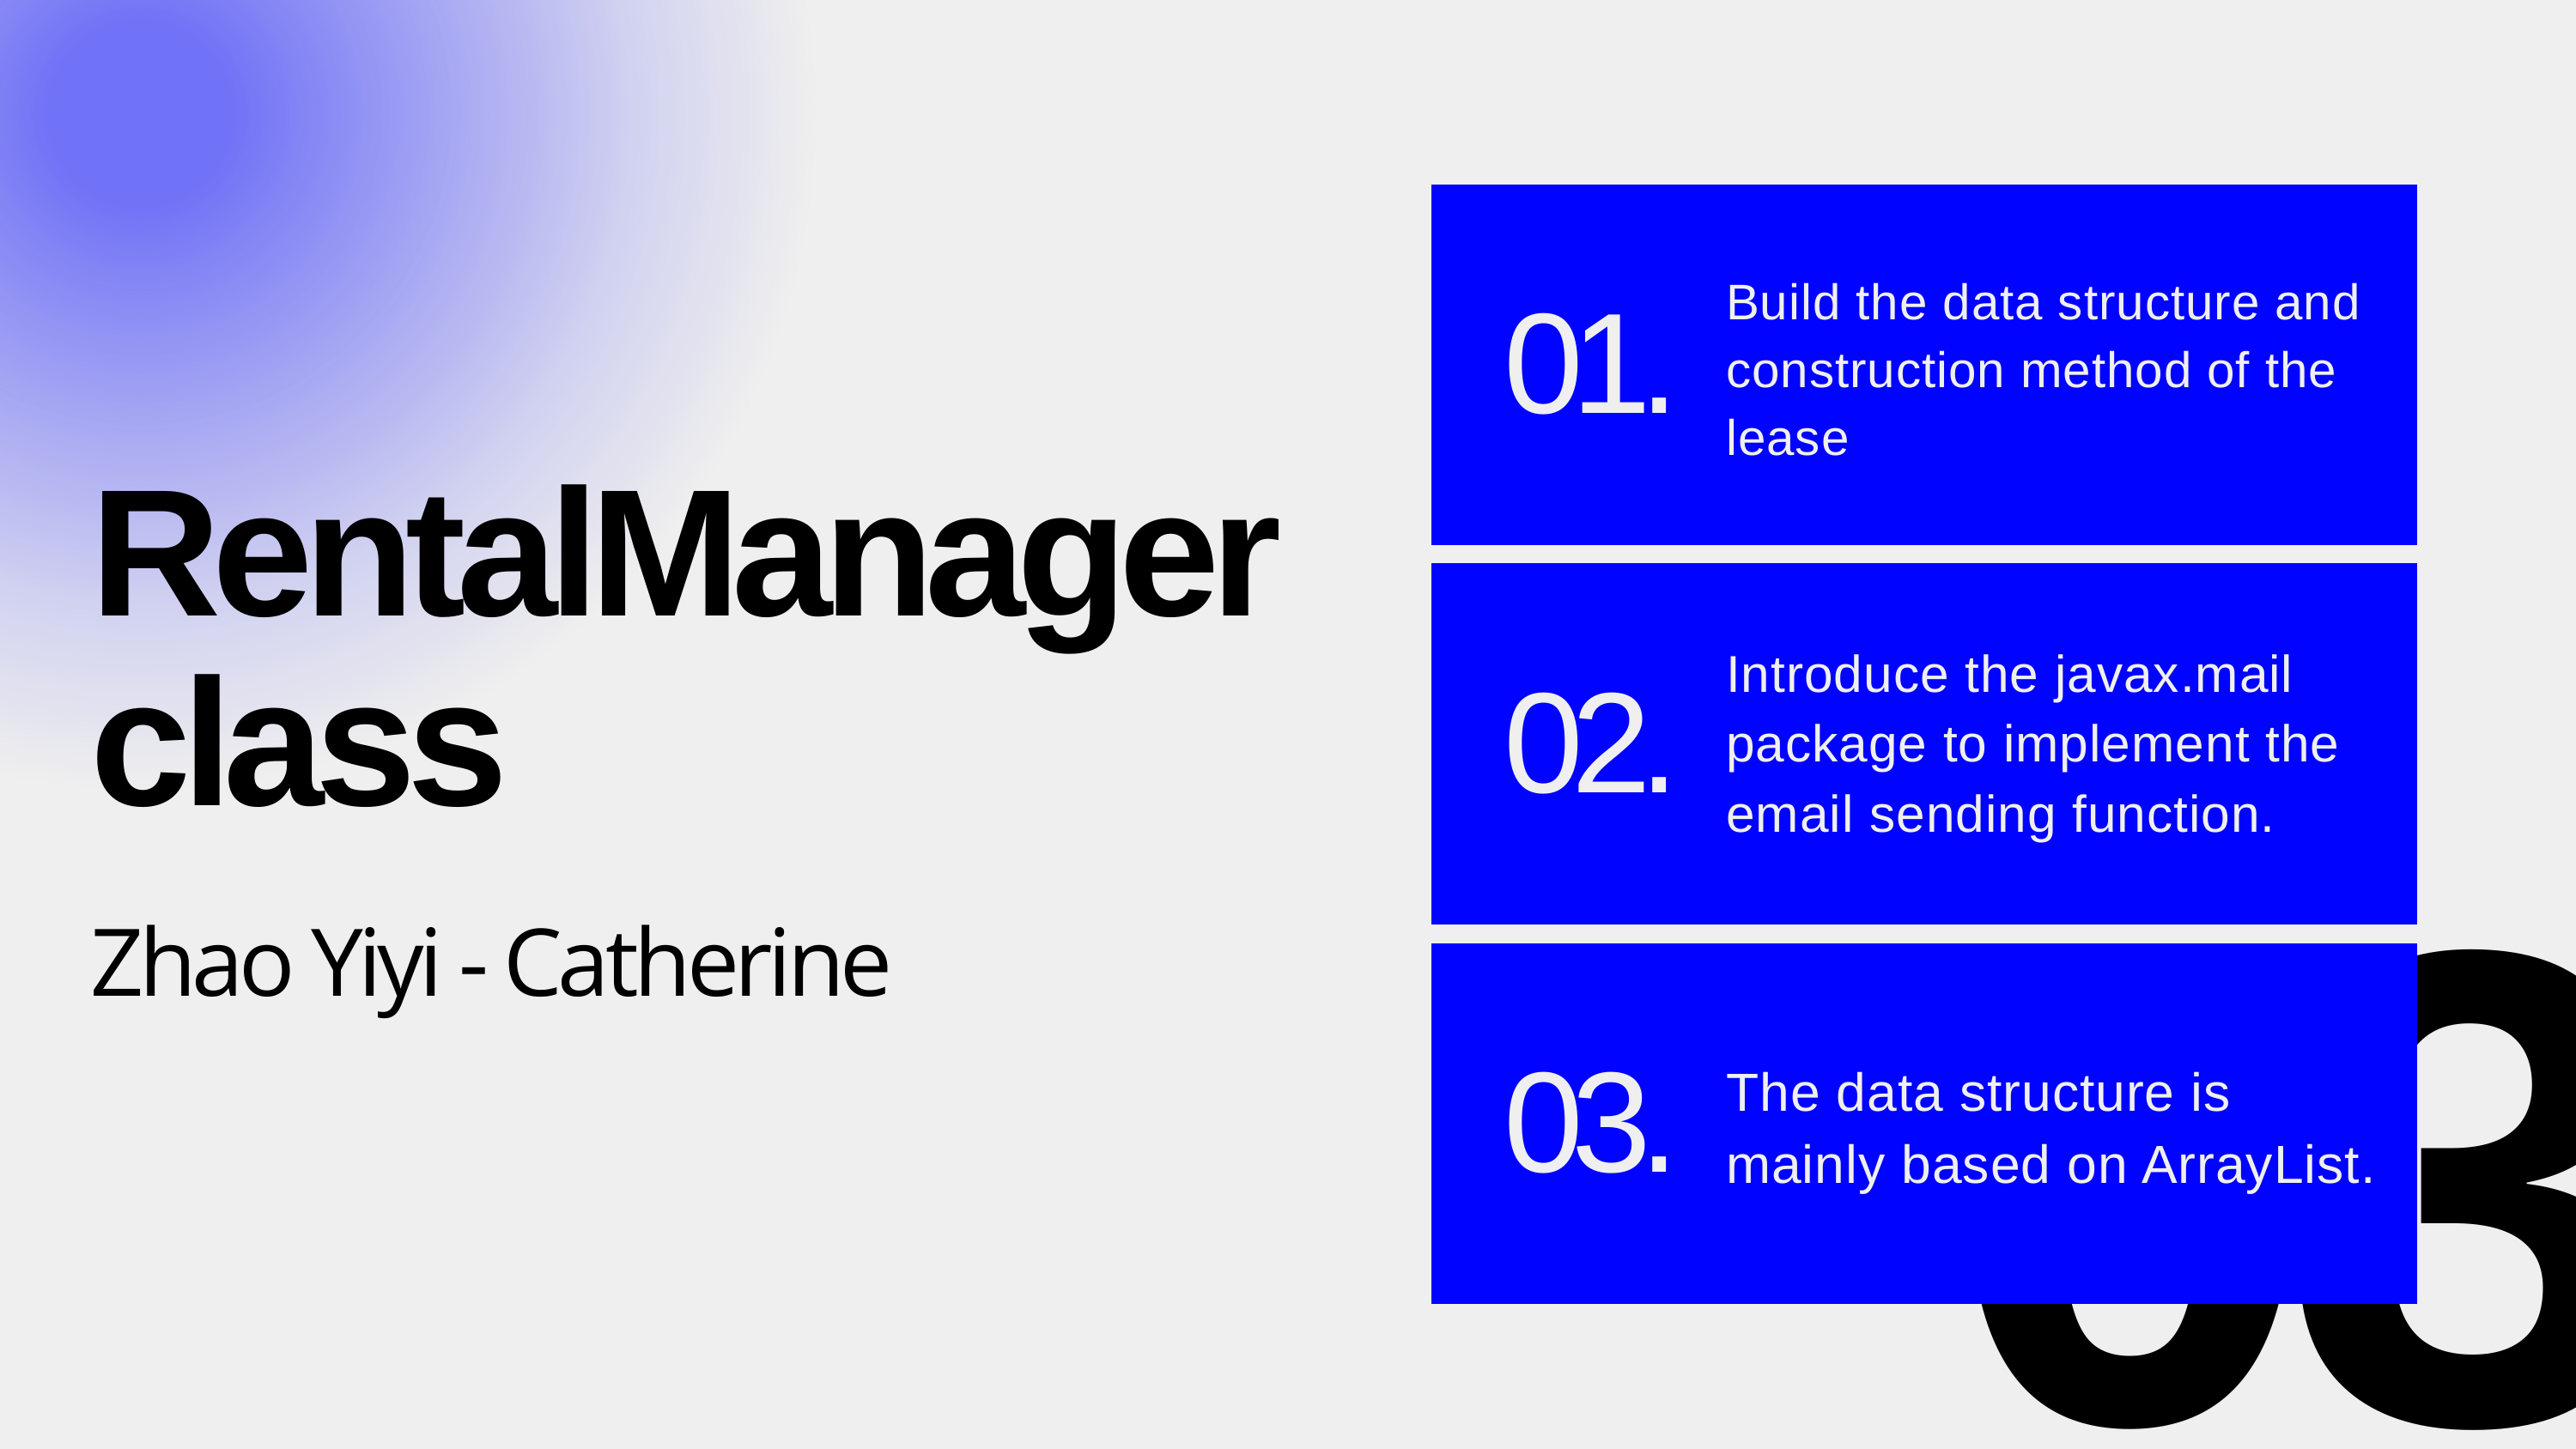

Build the data structure and construction method of the lease
01.
RentalManager class

Introduce the javax.mail package to implement the email sending function.

02.
Zhao Yiyi - Catherine
03

The data structure is mainly based on ArrayList.
03.